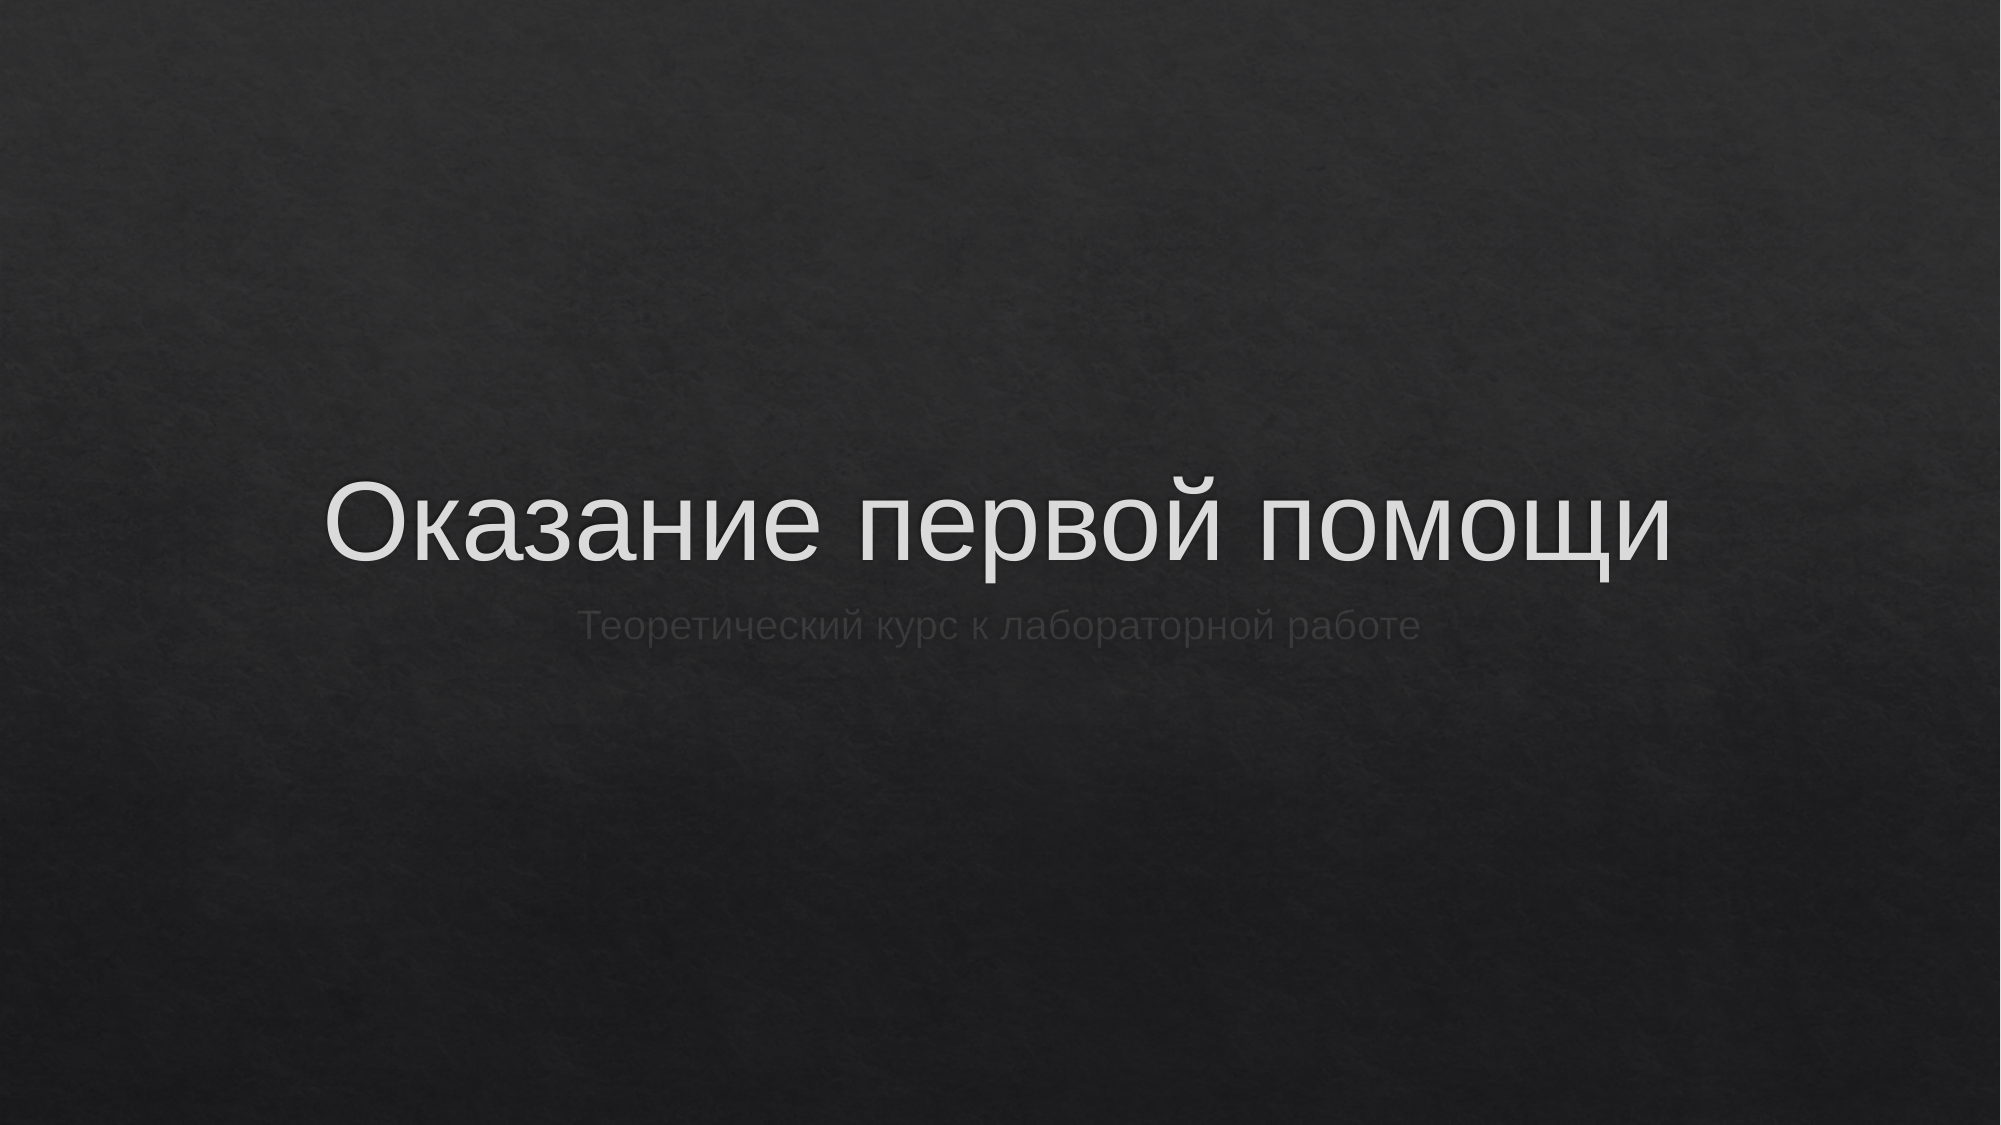

# Оказание первой помощи
Теоретический курс к лабораторной работе